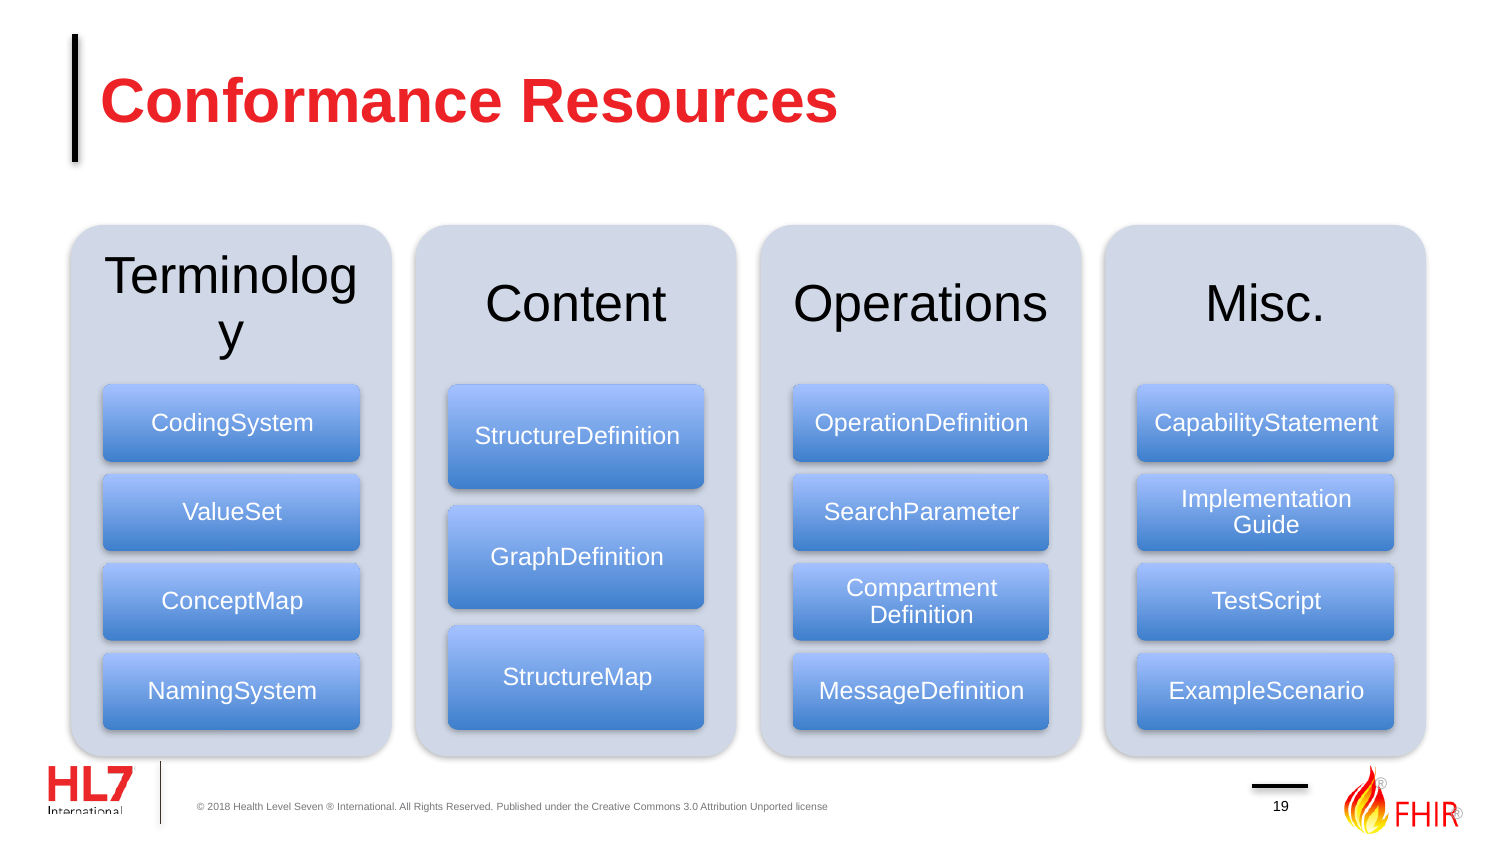

# Conformance Resources
Terminology
CodingSystem
ValueSet
ConceptMap
NamingSystem
Content
StructureDefinition
GraphDefinition
StructureMap
Operations
OperationDefinition
SearchParameter
Compartment Definition
MessageDefinition
Misc.
CapabilityStatement
Implementation Guide
TestScript
ExampleScenario
19
© 2018 Health Level Seven ® International. All Rights Reserved. Published under the Creative Commons 3.0 Attribution Unported license